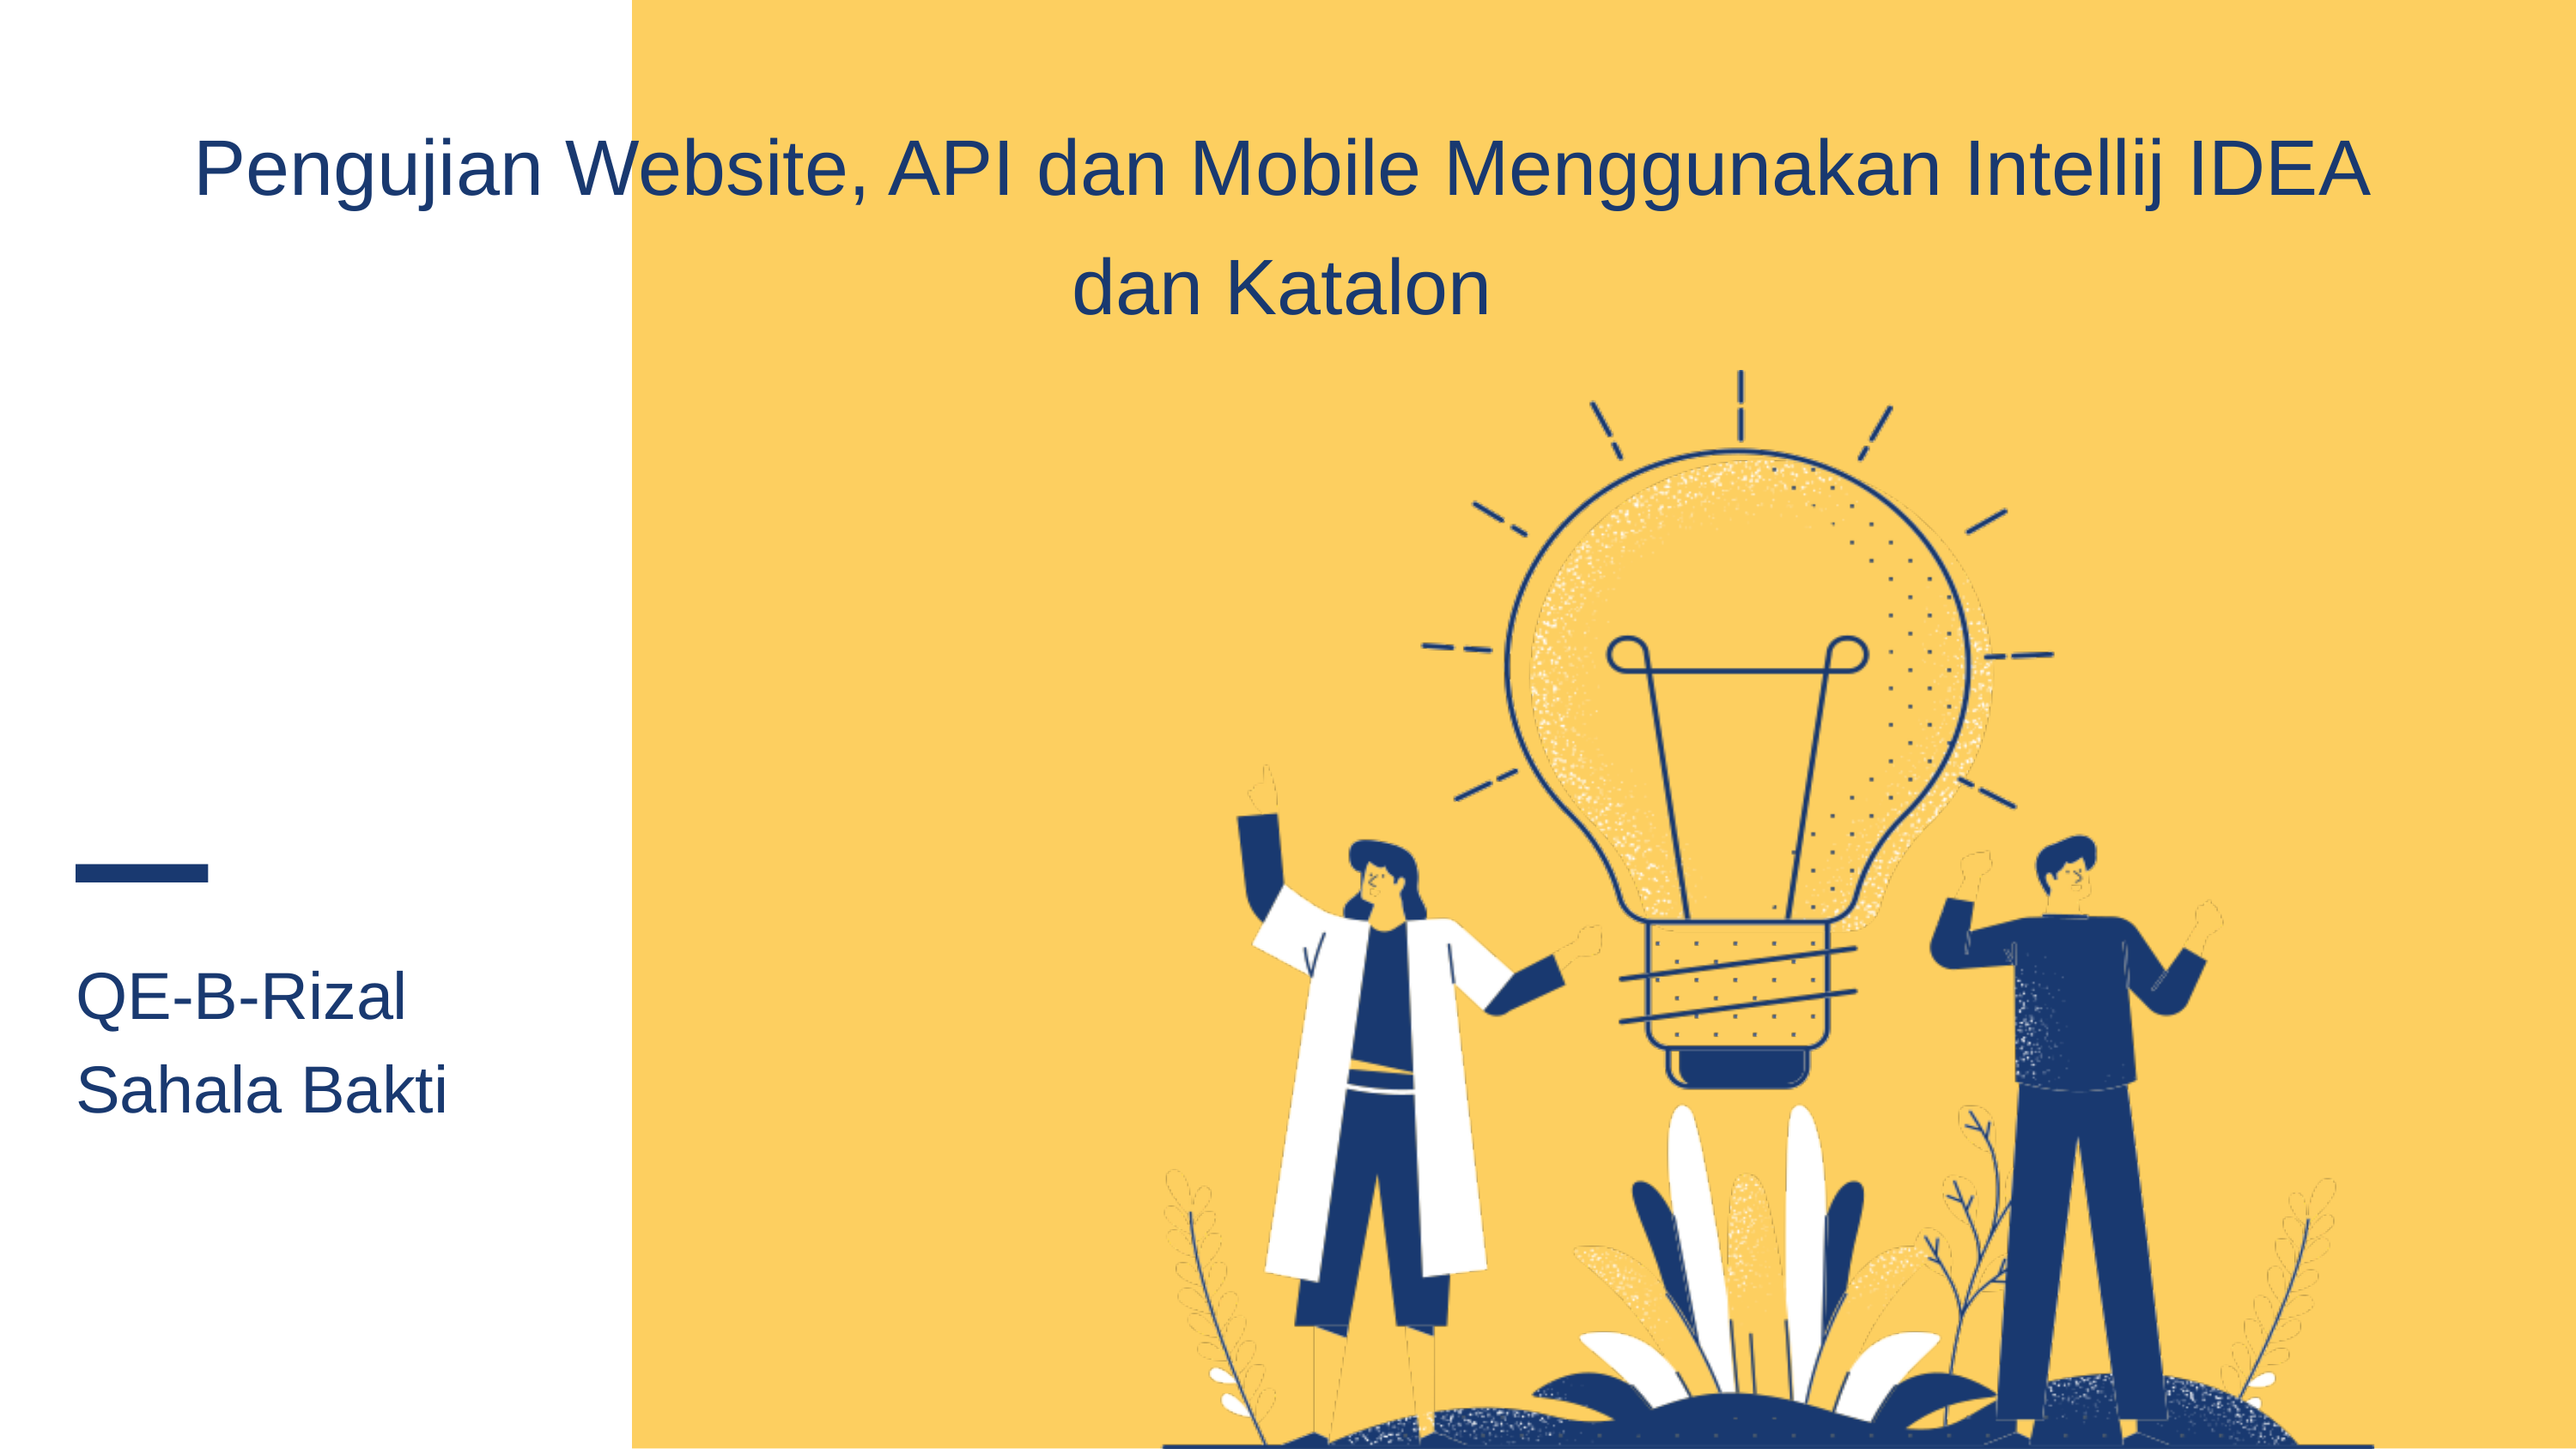

Pengujian Website, API dan Mobile Menggunakan Intellij IDEA dan Katalon

QE-B-Rizal Sahala Bakti